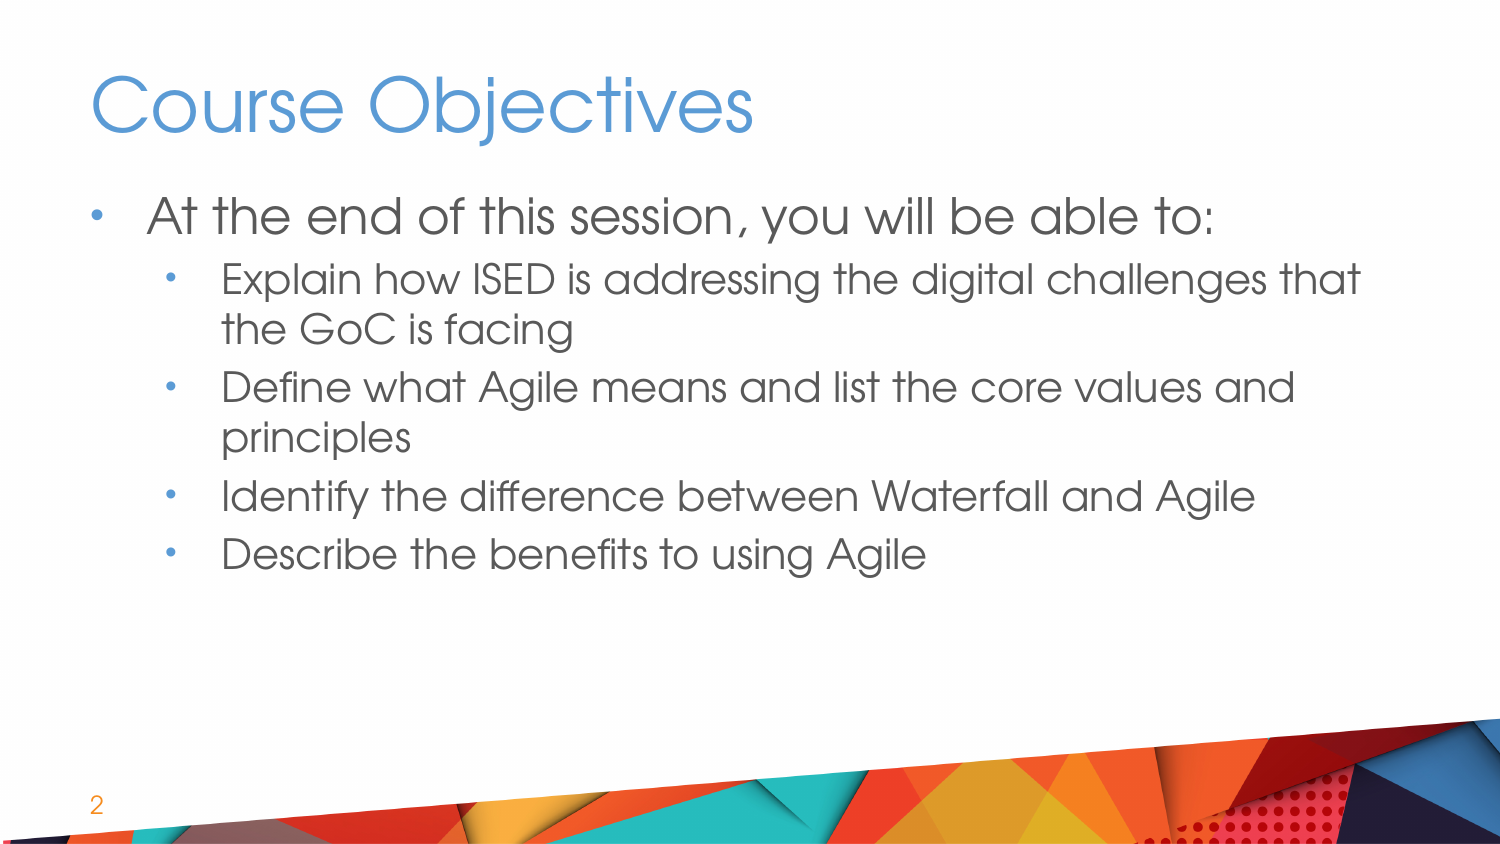

# Course Objectives
At the end of this session, you will be able to:
Explain how ISED is addressing the digital challenges that the GoC is facing
Define what Agile means and list the core values and principles
Identify the difference between Waterfall and Agile
Describe the benefits to using Agile

2